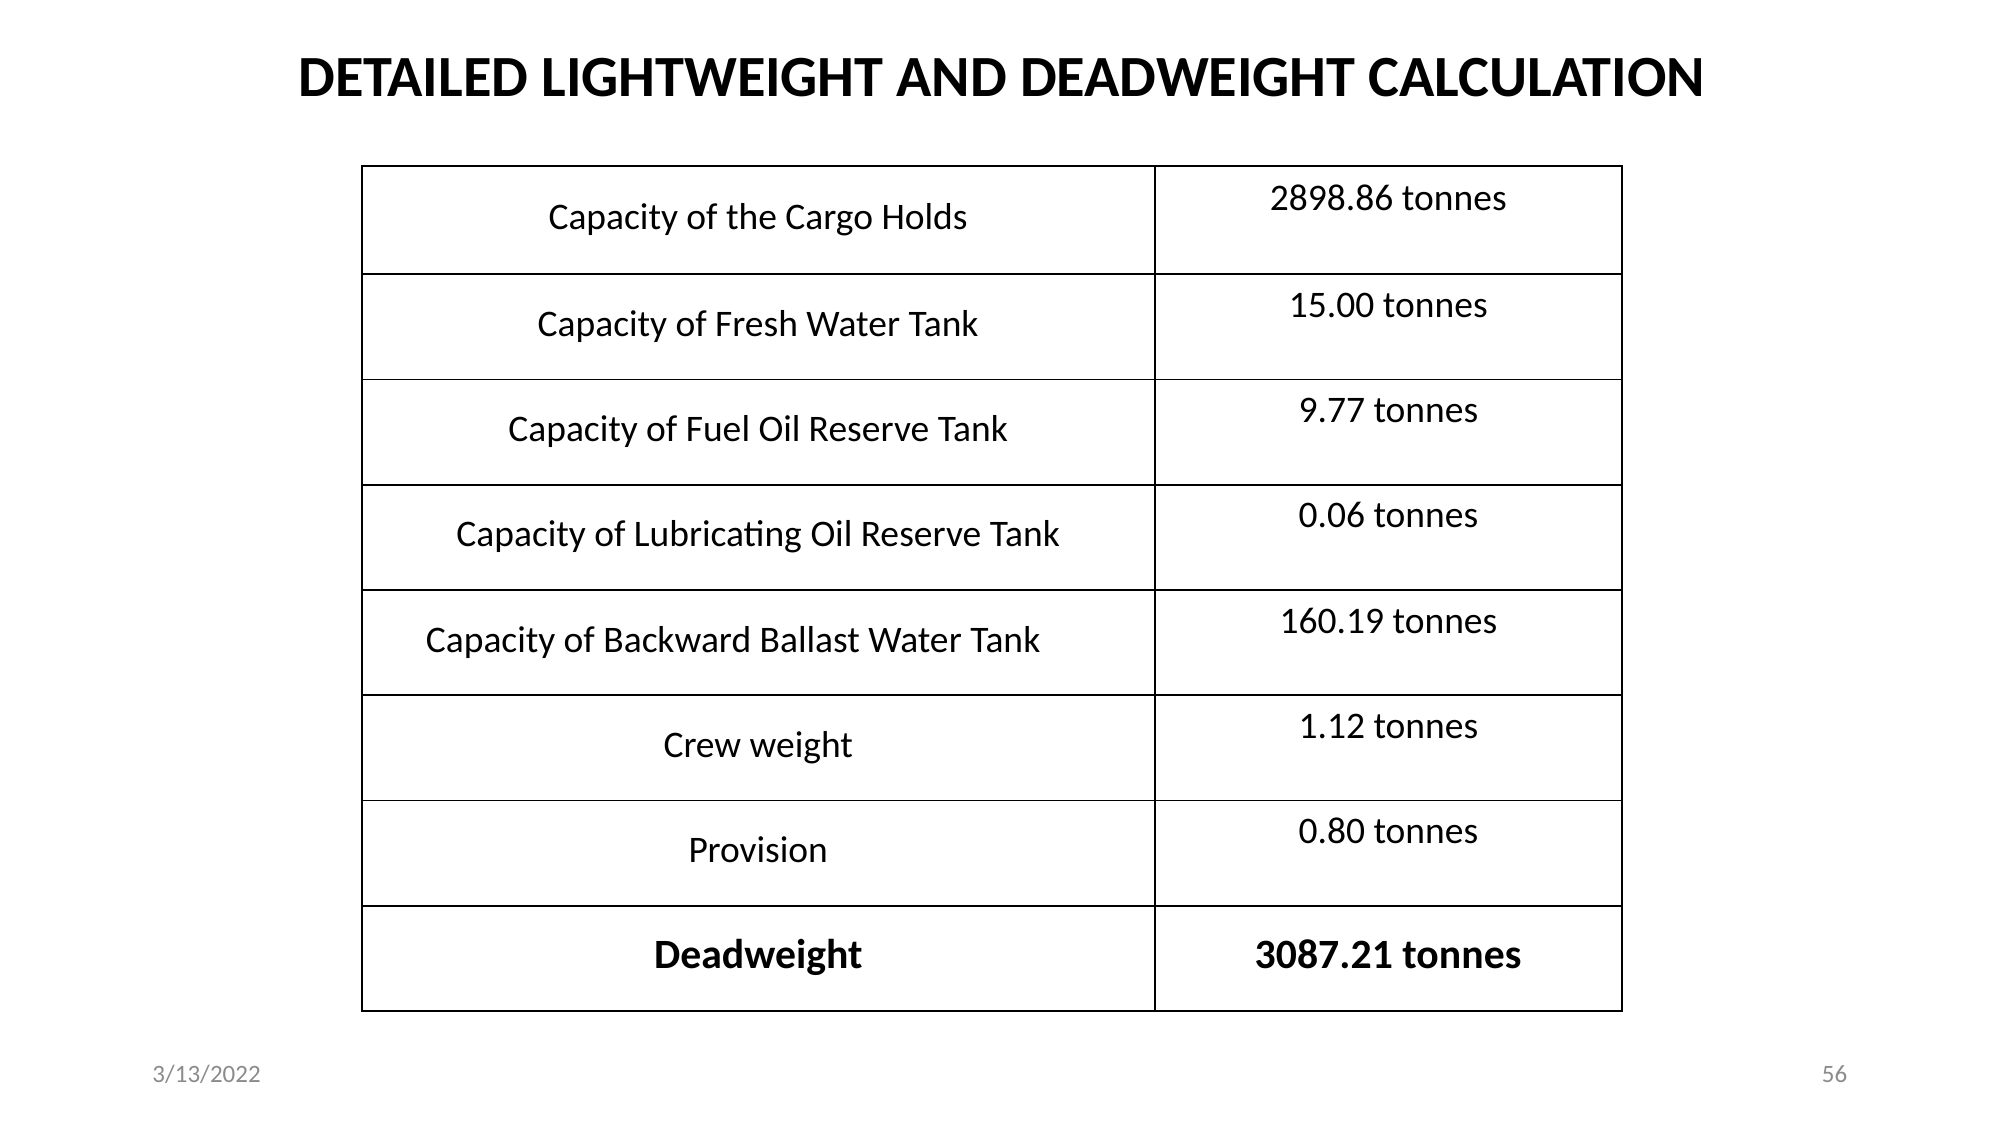

DETAILED LIGHTWEIGHT AND DEADWEIGHT CALCULATION
| Capacity of the Cargo Holds | 2898.86 tonnes |
| --- | --- |
| Capacity of Fresh Water Tank | 15.00 tonnes |
| Capacity of Fuel Oil Reserve Tank | 9.77 tonnes |
| Capacity of Lubricating Oil Reserve Tank | 0.06 tonnes |
| Capacity of Backward Ballast Water Tank | 160.19 tonnes |
| Crew weight | 1.12 tonnes |
| Provision | 0.80 tonnes |
| Deadweight | 3087.21 tonnes |
3/13/2022
56